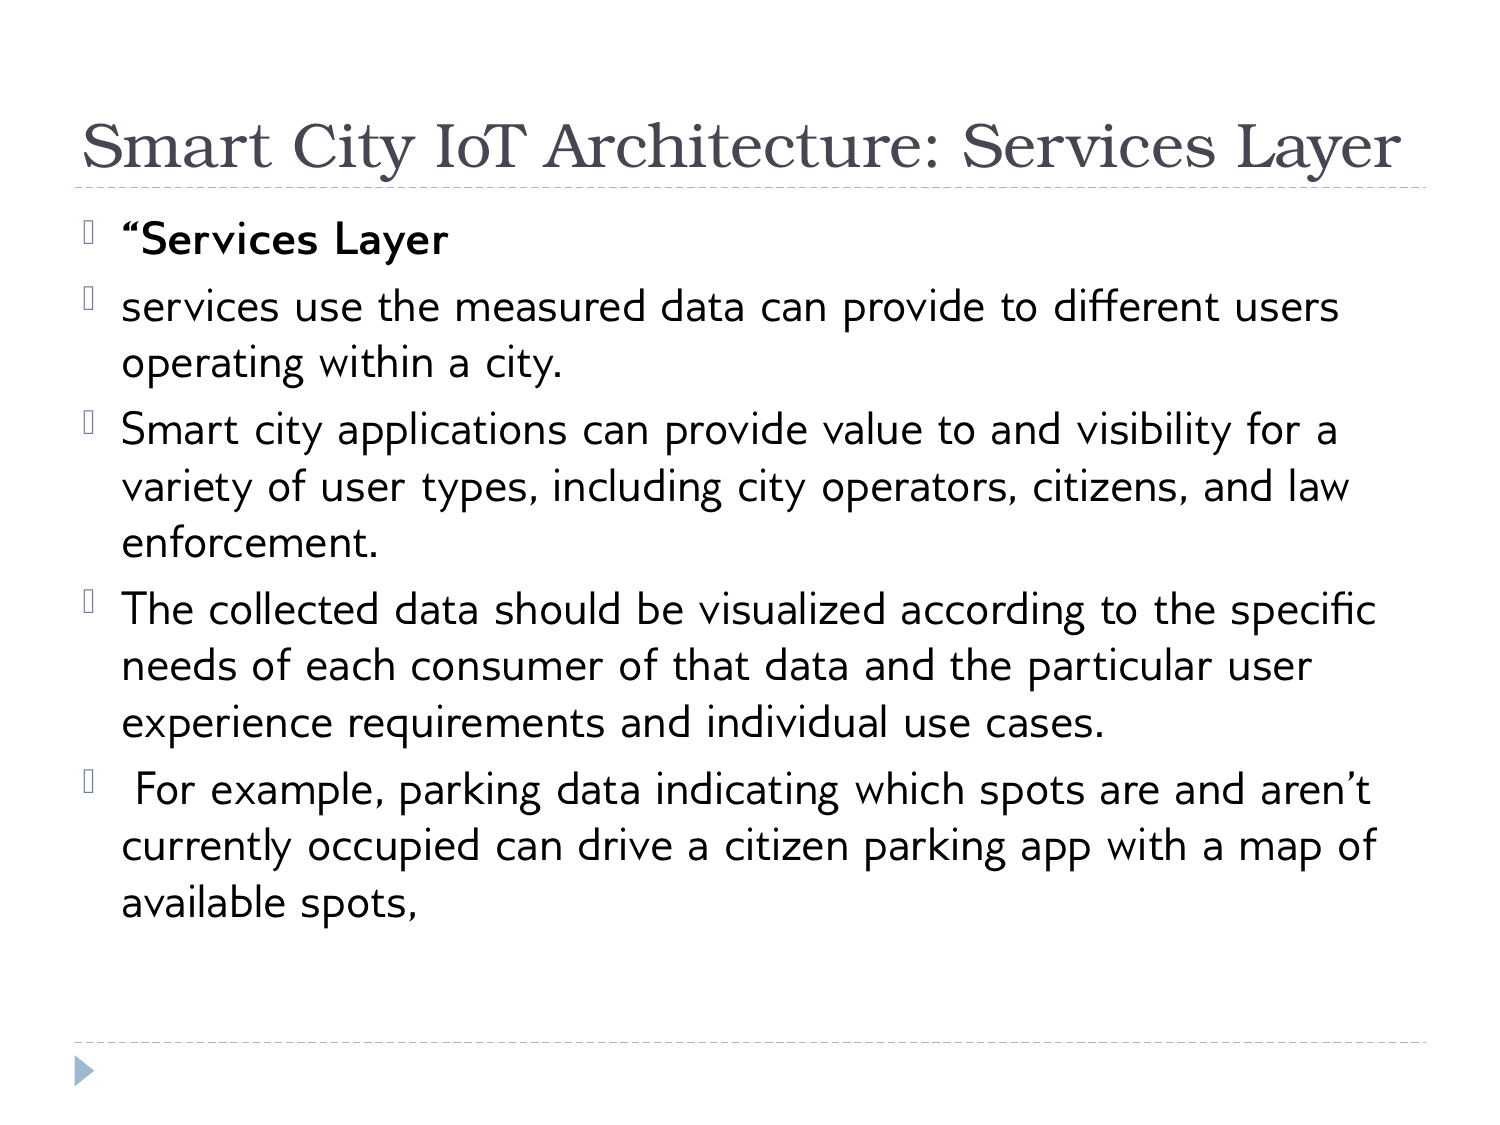

# Smart City IoT Architecture: Services Layer
“Services Layer
services use the measured data can provide to different users operating within a city.
Smart city applications can provide value to and visibility for a variety of user types, including city operators, citizens, and law enforcement.
The collected data should be visualized according to the specific needs of each consumer of that data and the particular user experience requirements and individual use cases.
 For example, parking data indicating which spots are and aren’t currently occupied can drive a citizen parking app with a map of available spots,